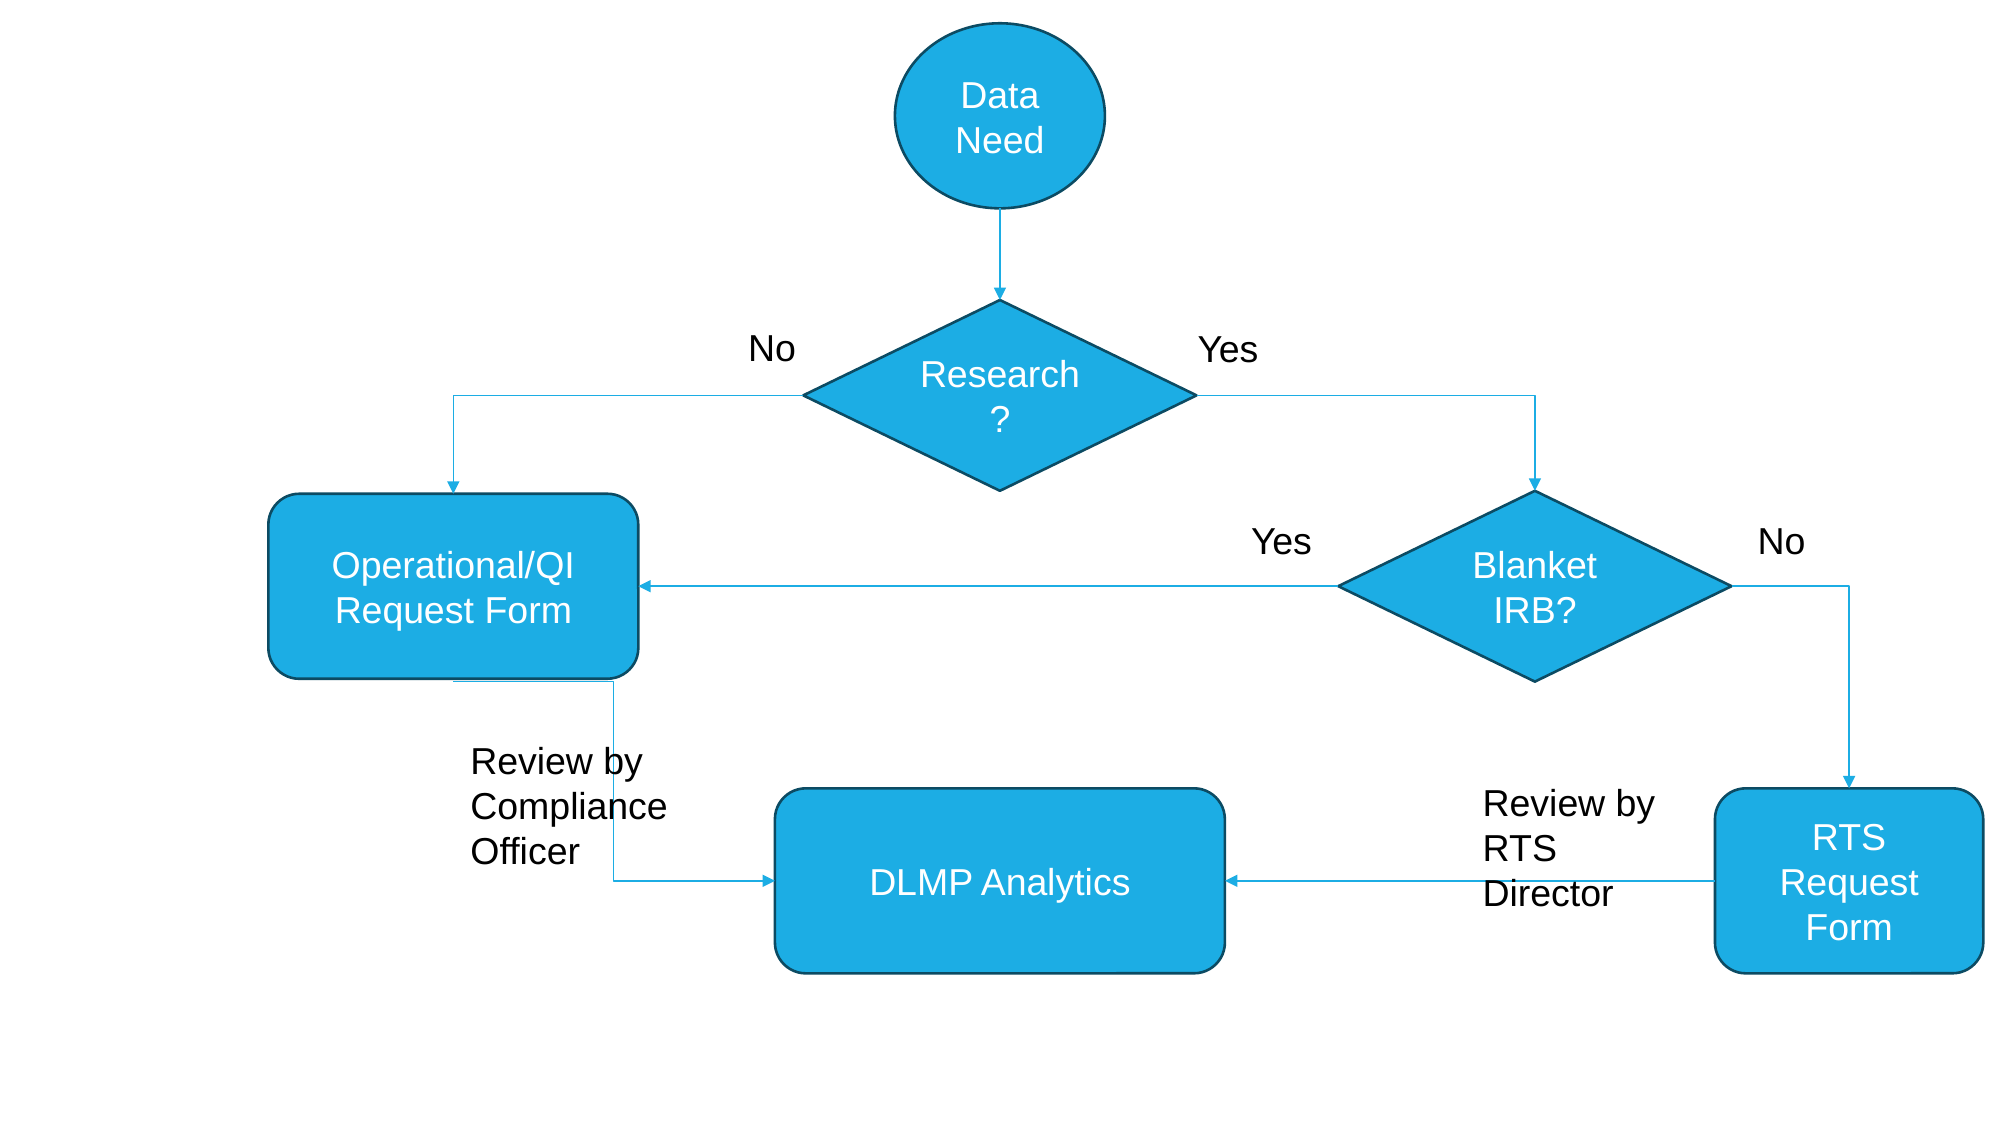

Data Need
Research?
No
Yes
Blanket IRB?
Operational/QI Request Form
Yes
No
Review by Compliance Officer
Review by RTS Director
DLMP Analytics
RTS Request Form